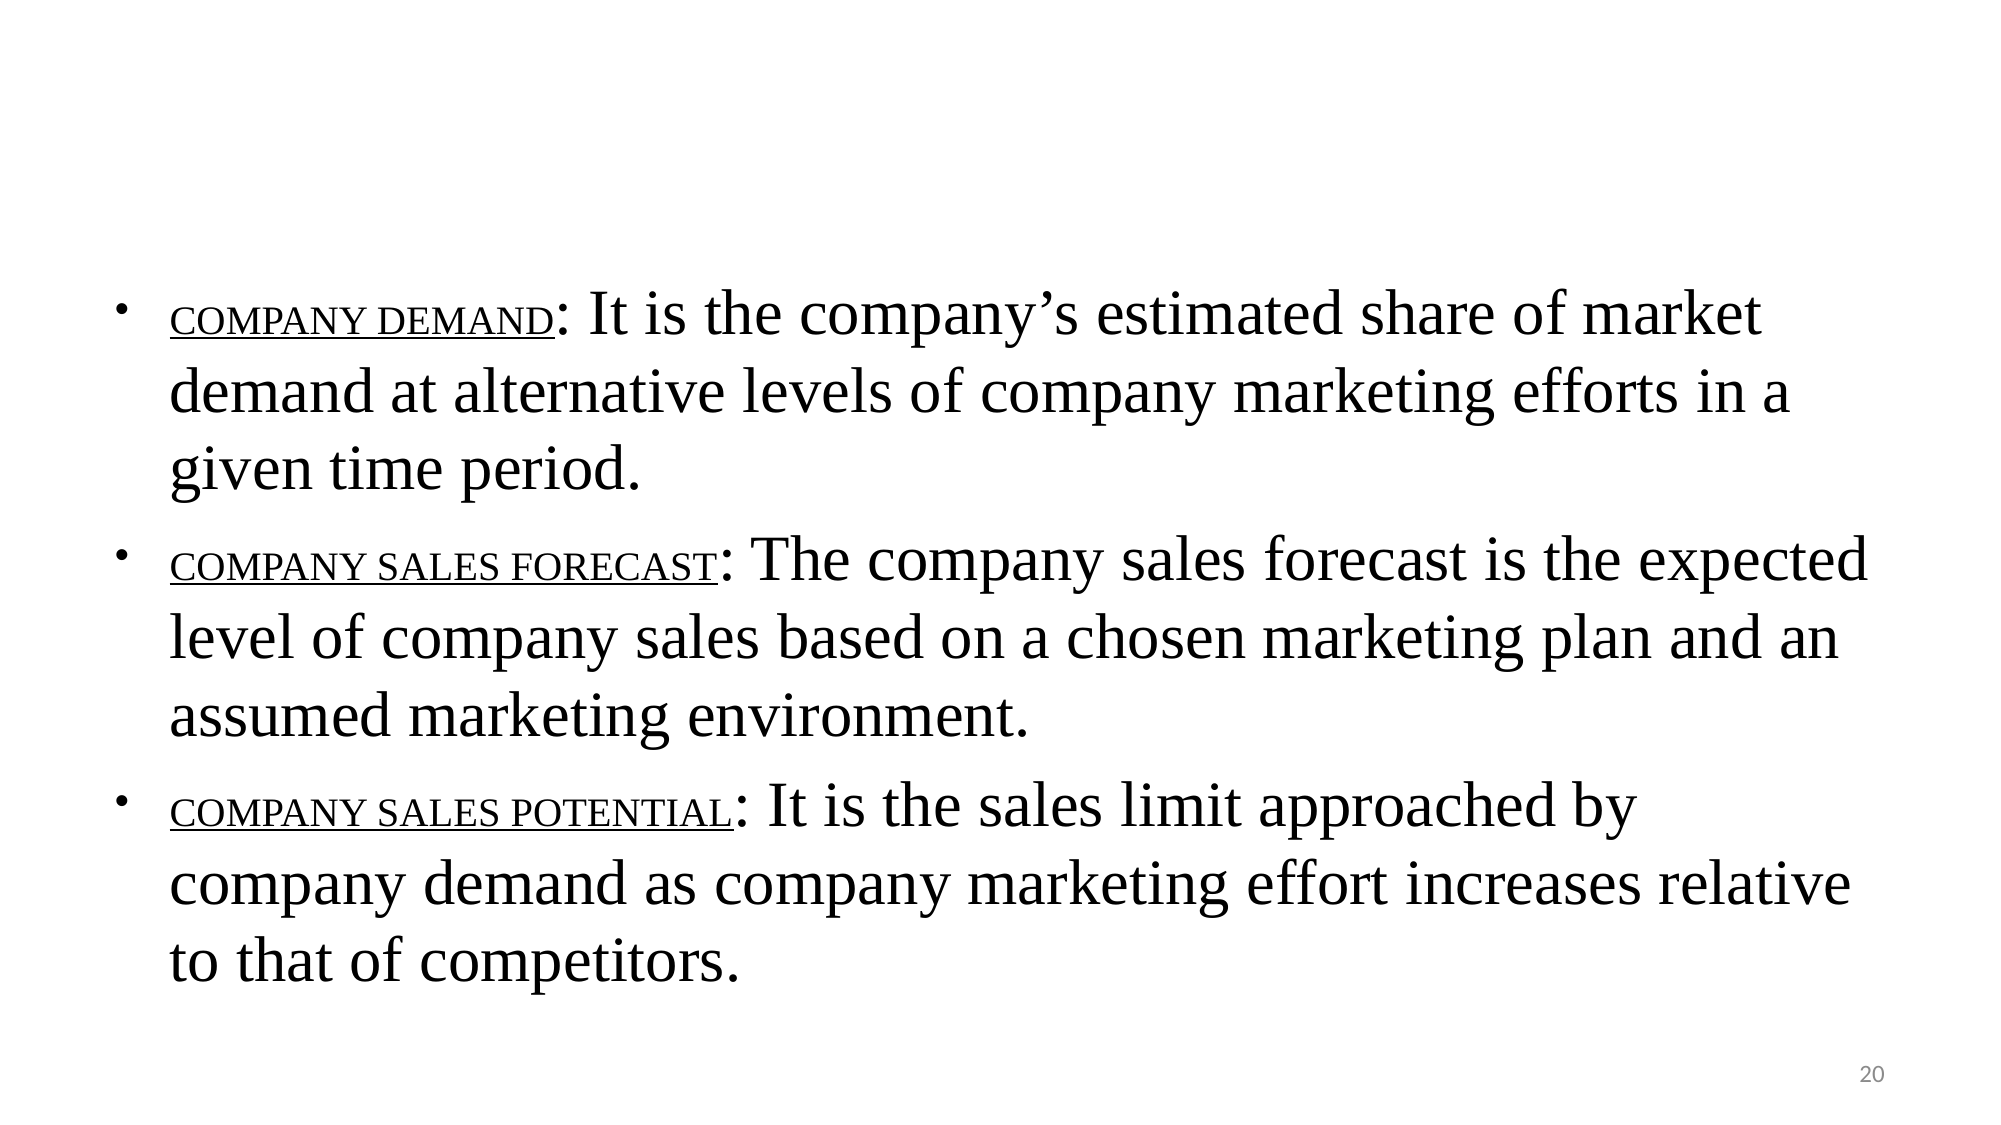

#
COMPANY DEMAND: It is the company’s estimated share of market demand at alternative levels of company marketing efforts in a given time period.
COMPANY SALES FORECAST: The company sales forecast is the expected level of company sales based on a chosen marketing plan and an assumed marketing environment.
COMPANY SALES POTENTIAL: It is the sales limit approached by company demand as company marketing effort increases relative to that of competitors.
20